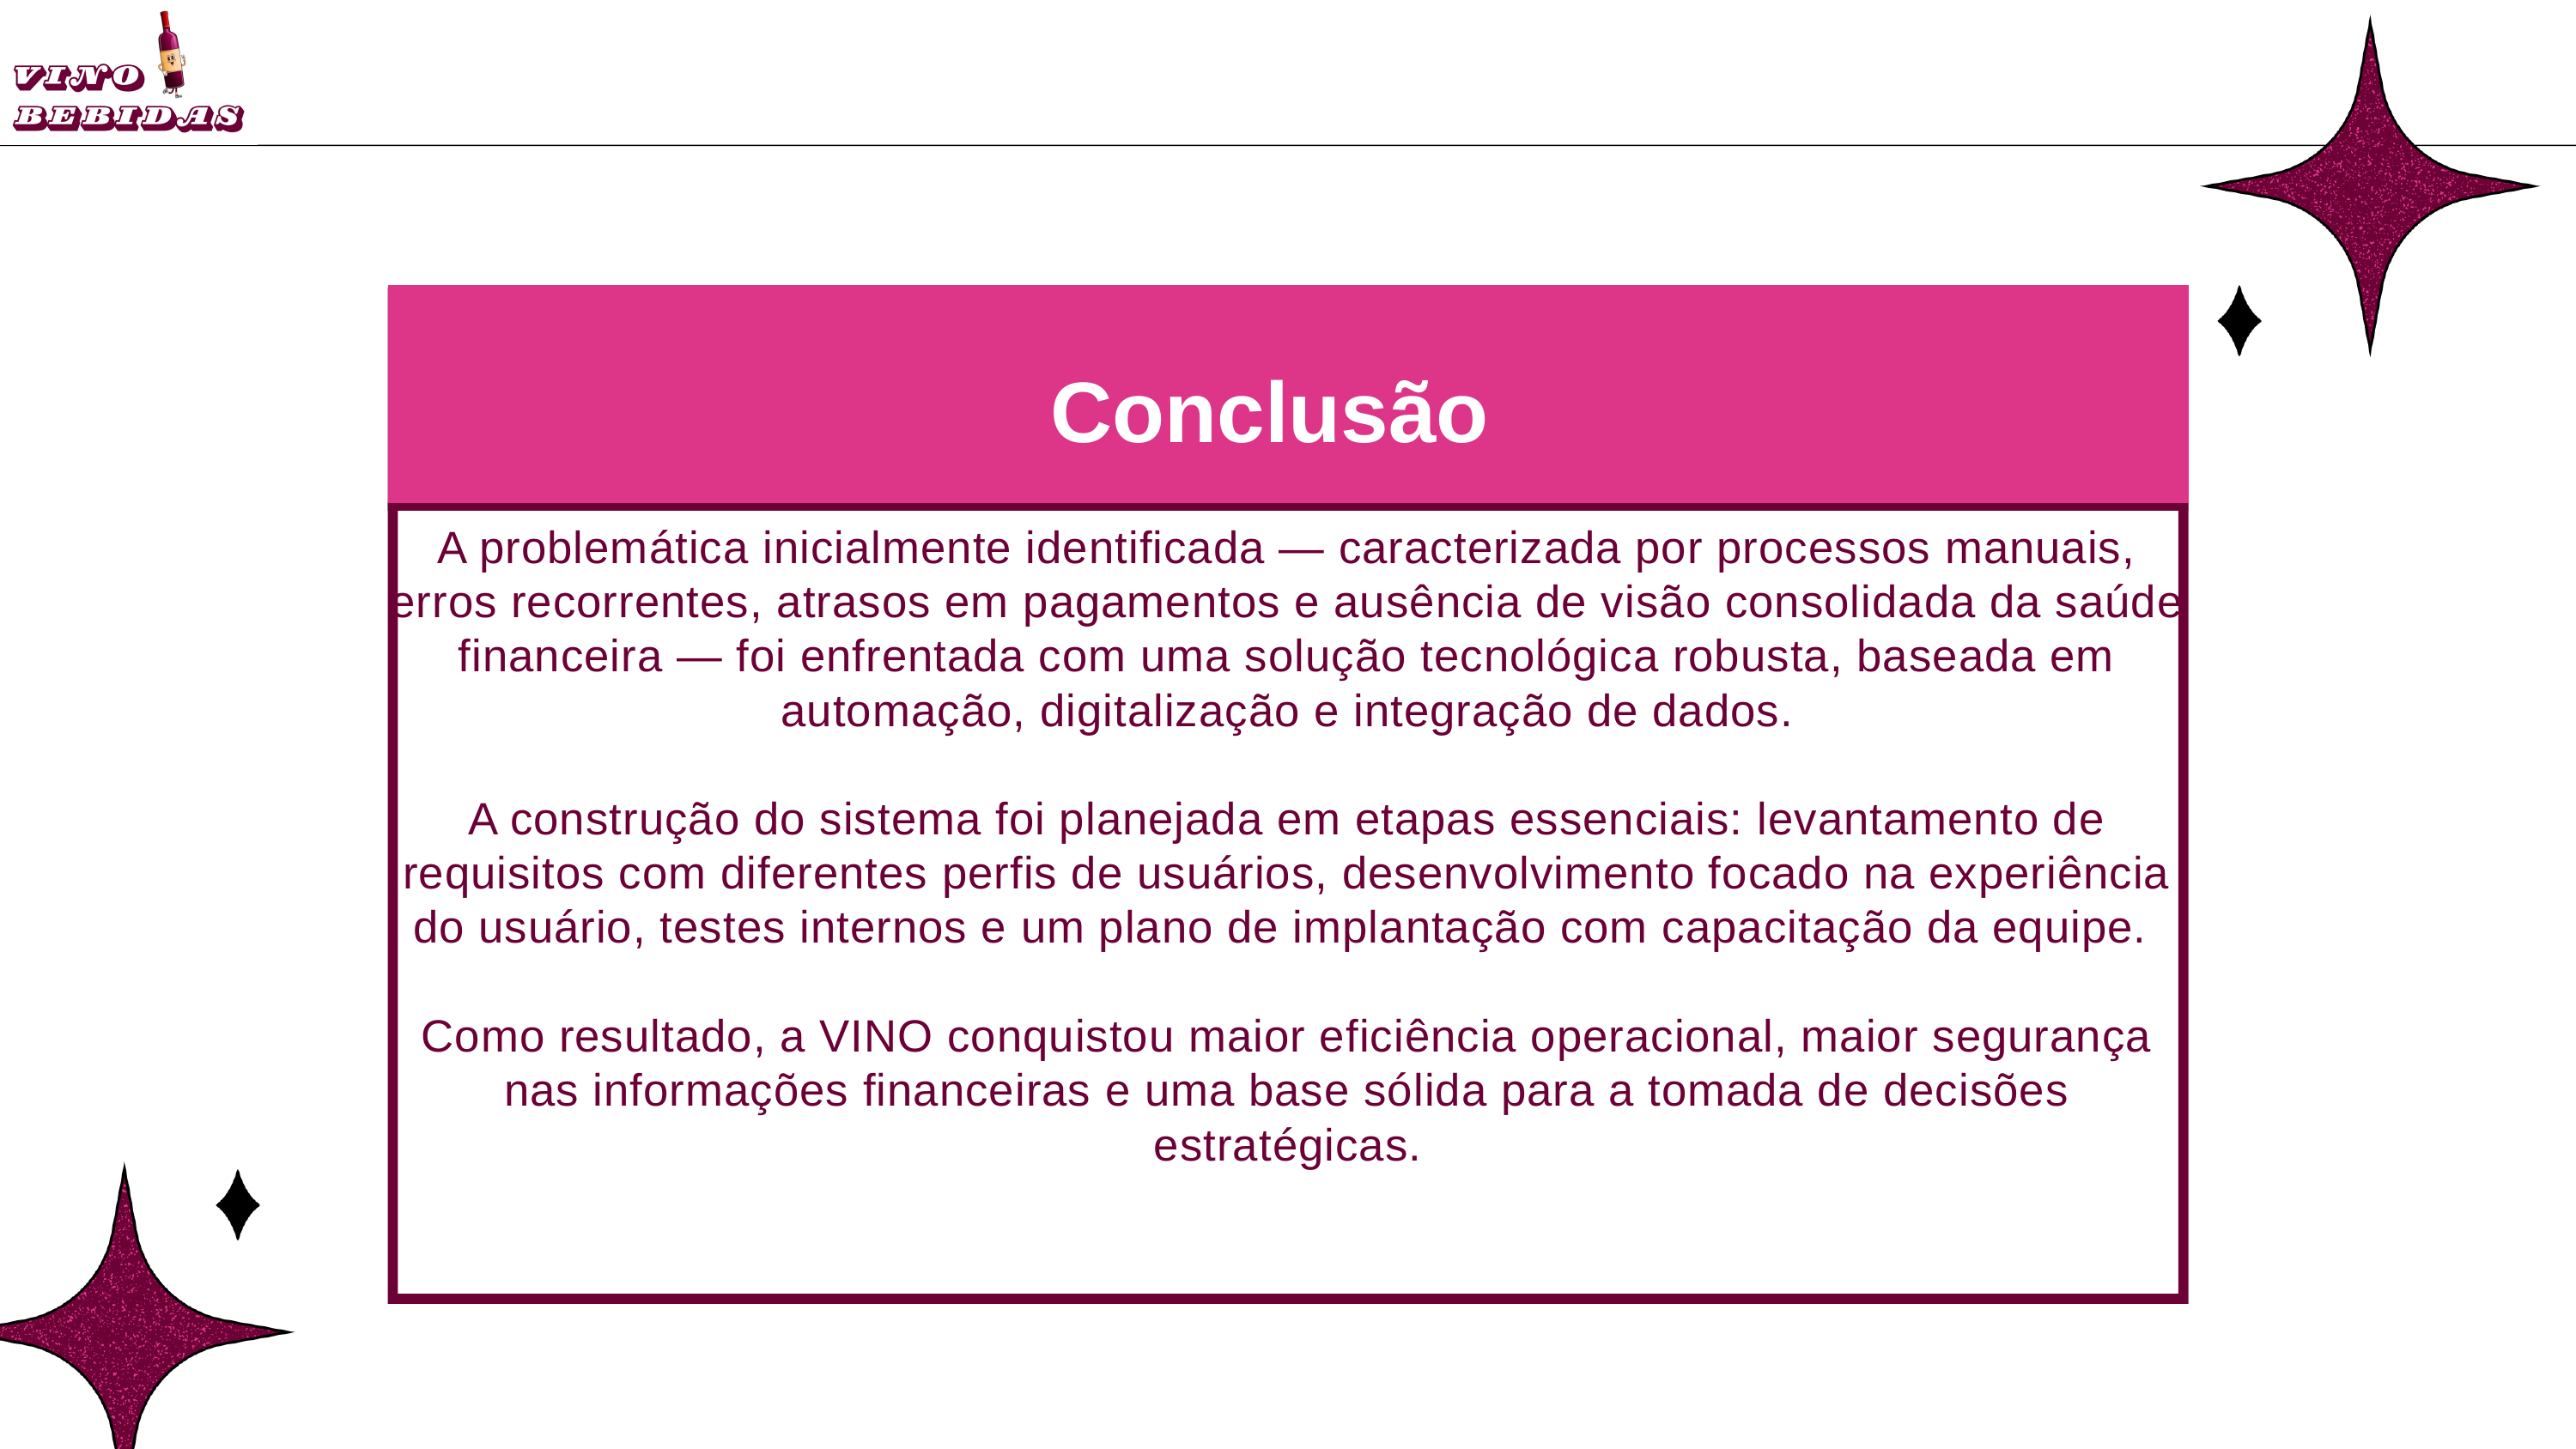

Conclusão
A problemática inicialmente identificada — caracterizada por processos manuais, erros recorrentes, atrasos em pagamentos e ausência de visão consolidada da saúde financeira — foi enfrentada com uma solução tecnológica robusta, baseada em automação, digitalização e integração de dados.

A construção do sistema foi planejada em etapas essenciais: levantamento de requisitos com diferentes perfis de usuários, desenvolvimento focado na experiência do usuário, testes internos e um plano de implantação com capacitação da equipe.

Como resultado, a VINO conquistou maior eficiência operacional, maior segurança nas informações financeiras e uma base sólida para a tomada de decisões estratégicas.